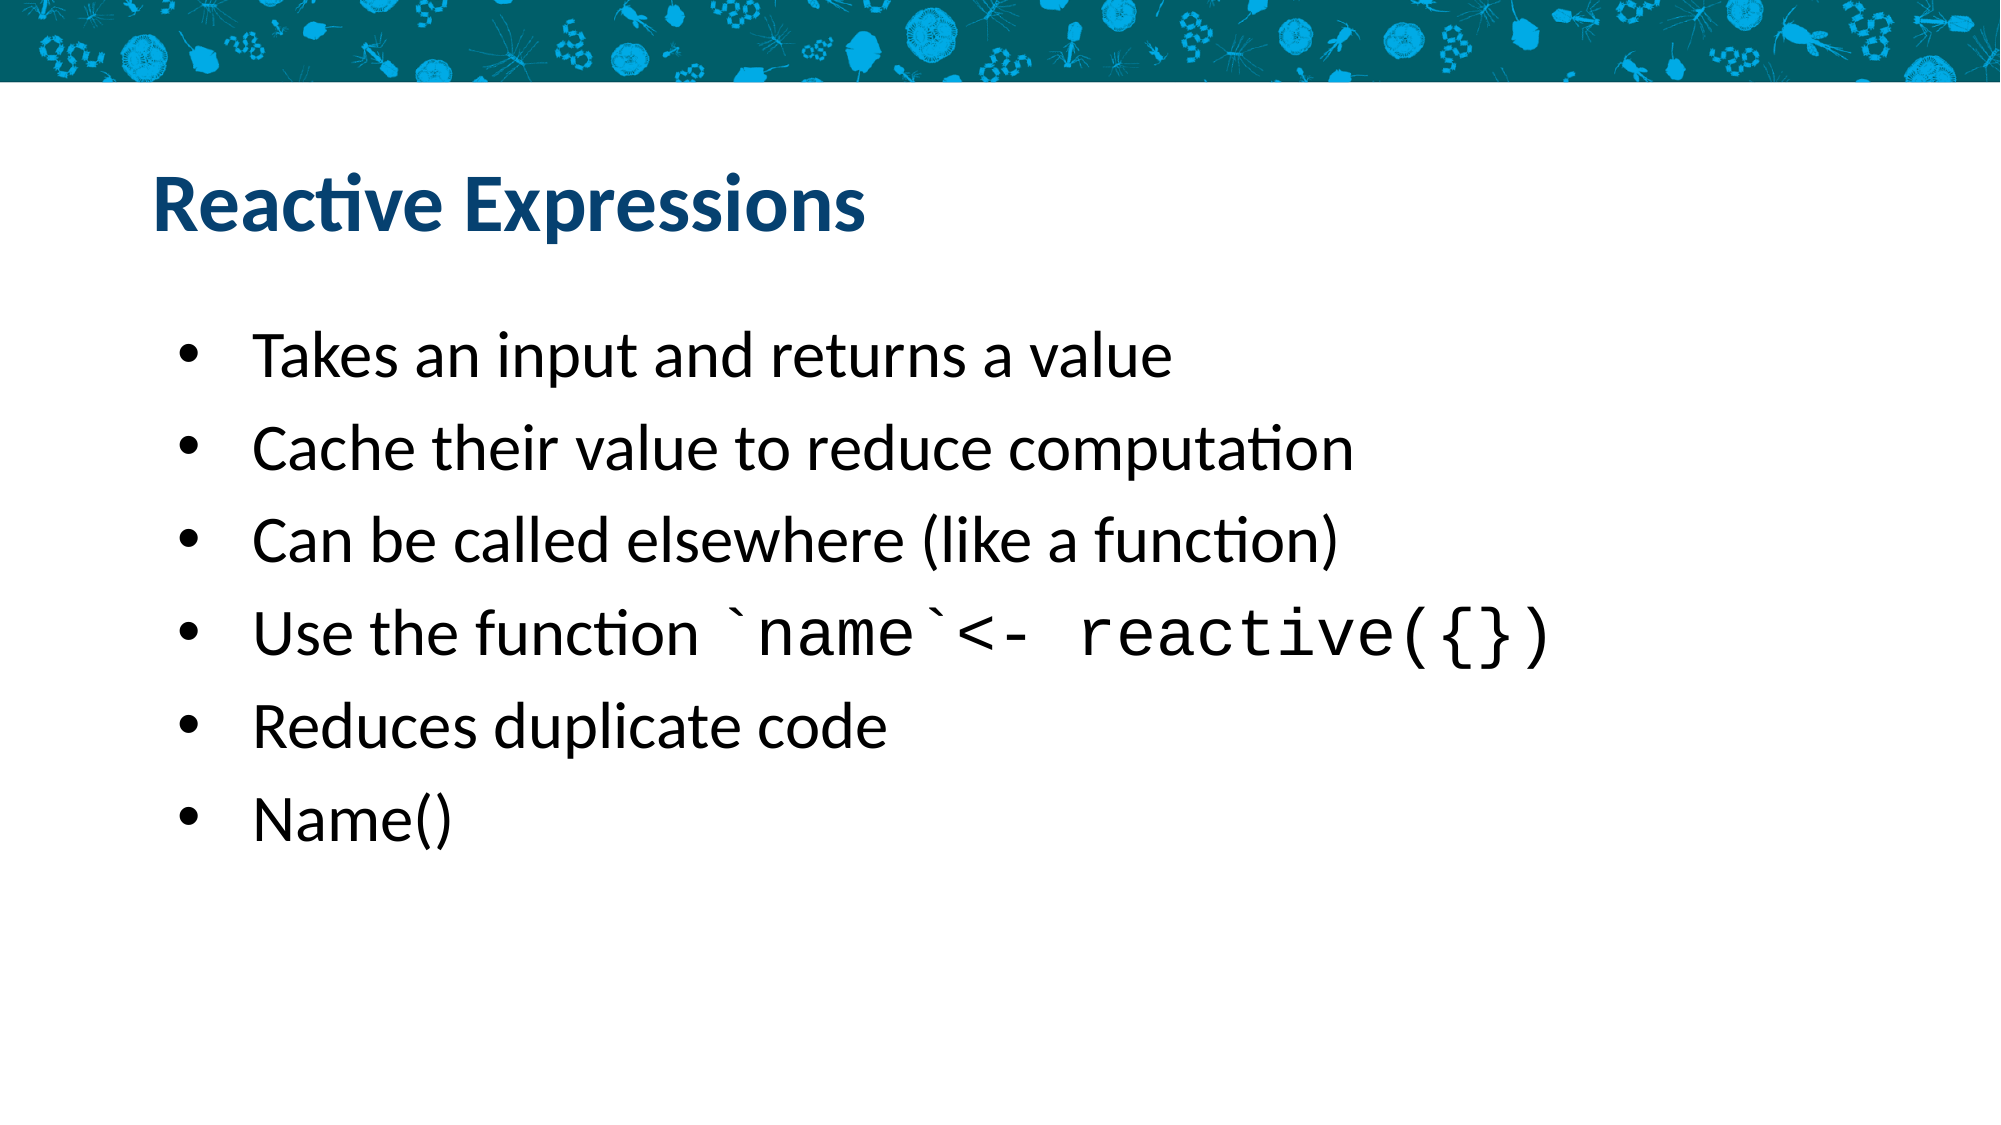

# Reactive Expressions
Takes an input and returns a value
Cache their value to reduce computation
Can be called elsewhere (like a function)
Use the function `name`<- reactive({})
Reduces duplicate code
Name()